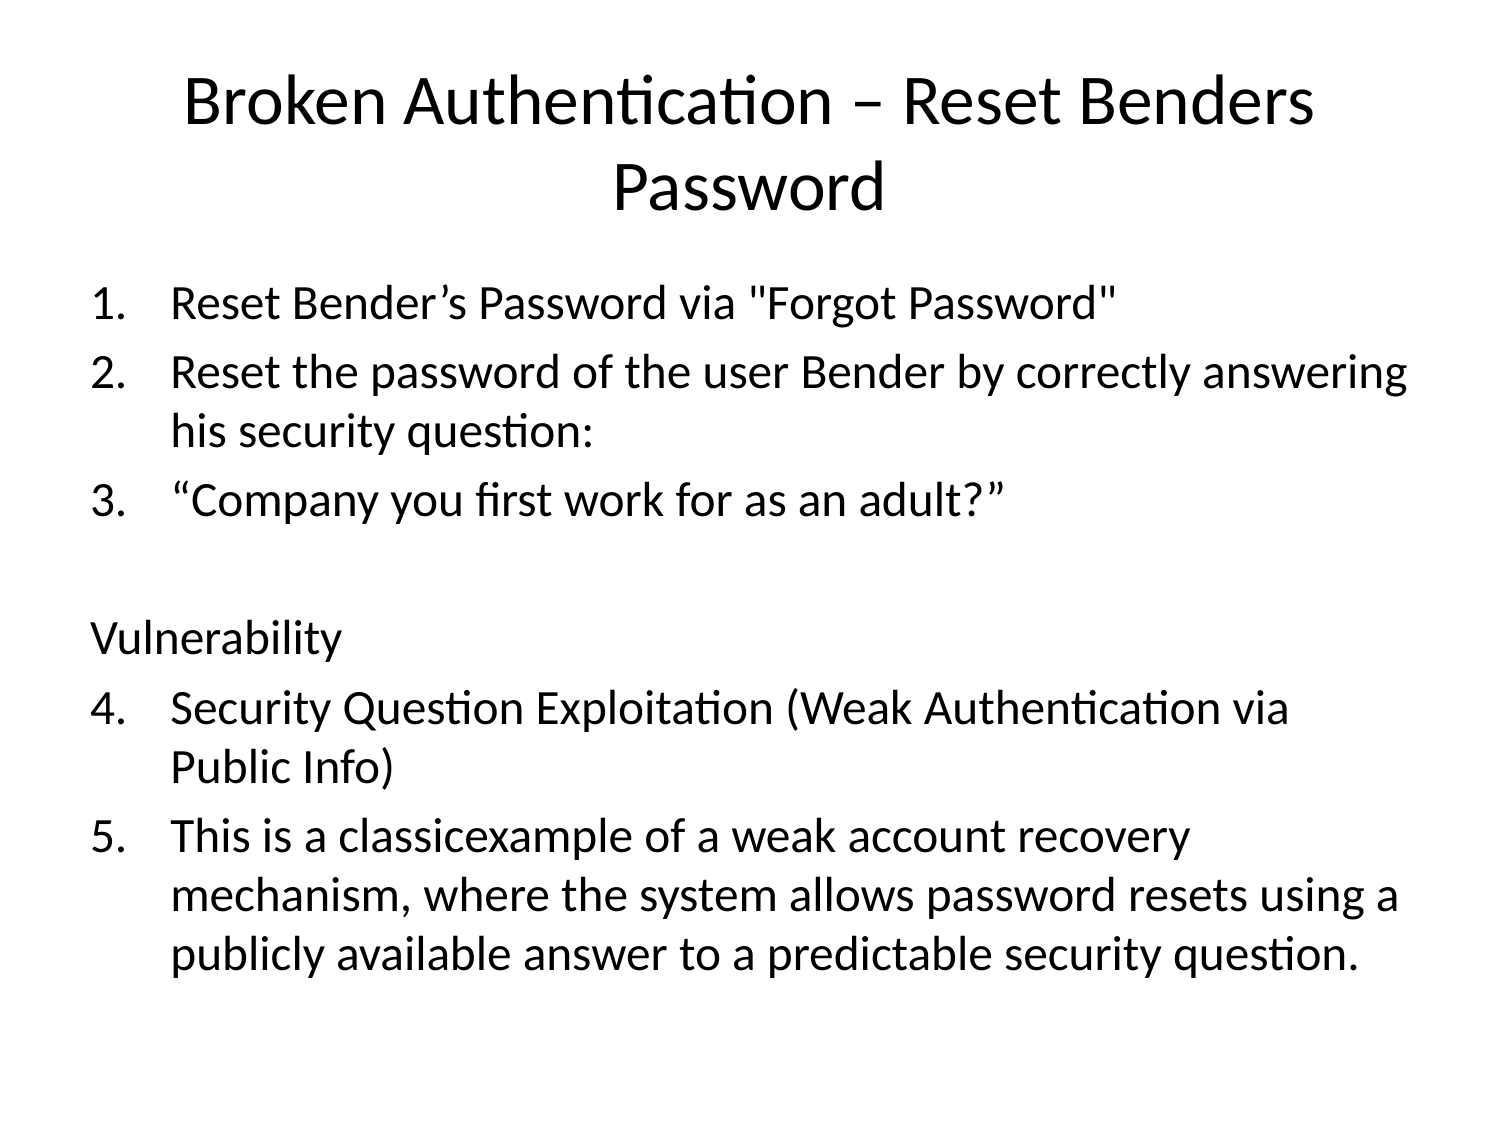

# Broken Authentication – Reset Benders Password
Reset Bender’s Password via "Forgot Password"
Reset the password of the user Bender by correctly answering his security question:
“Company you first work for as an adult?”

Vulnerability
Security Question Exploitation (Weak Authentication via Public Info)
This is a classicexample of a weak account recovery mechanism, where the system allows password resets using a publicly available answer to a predictable security question.